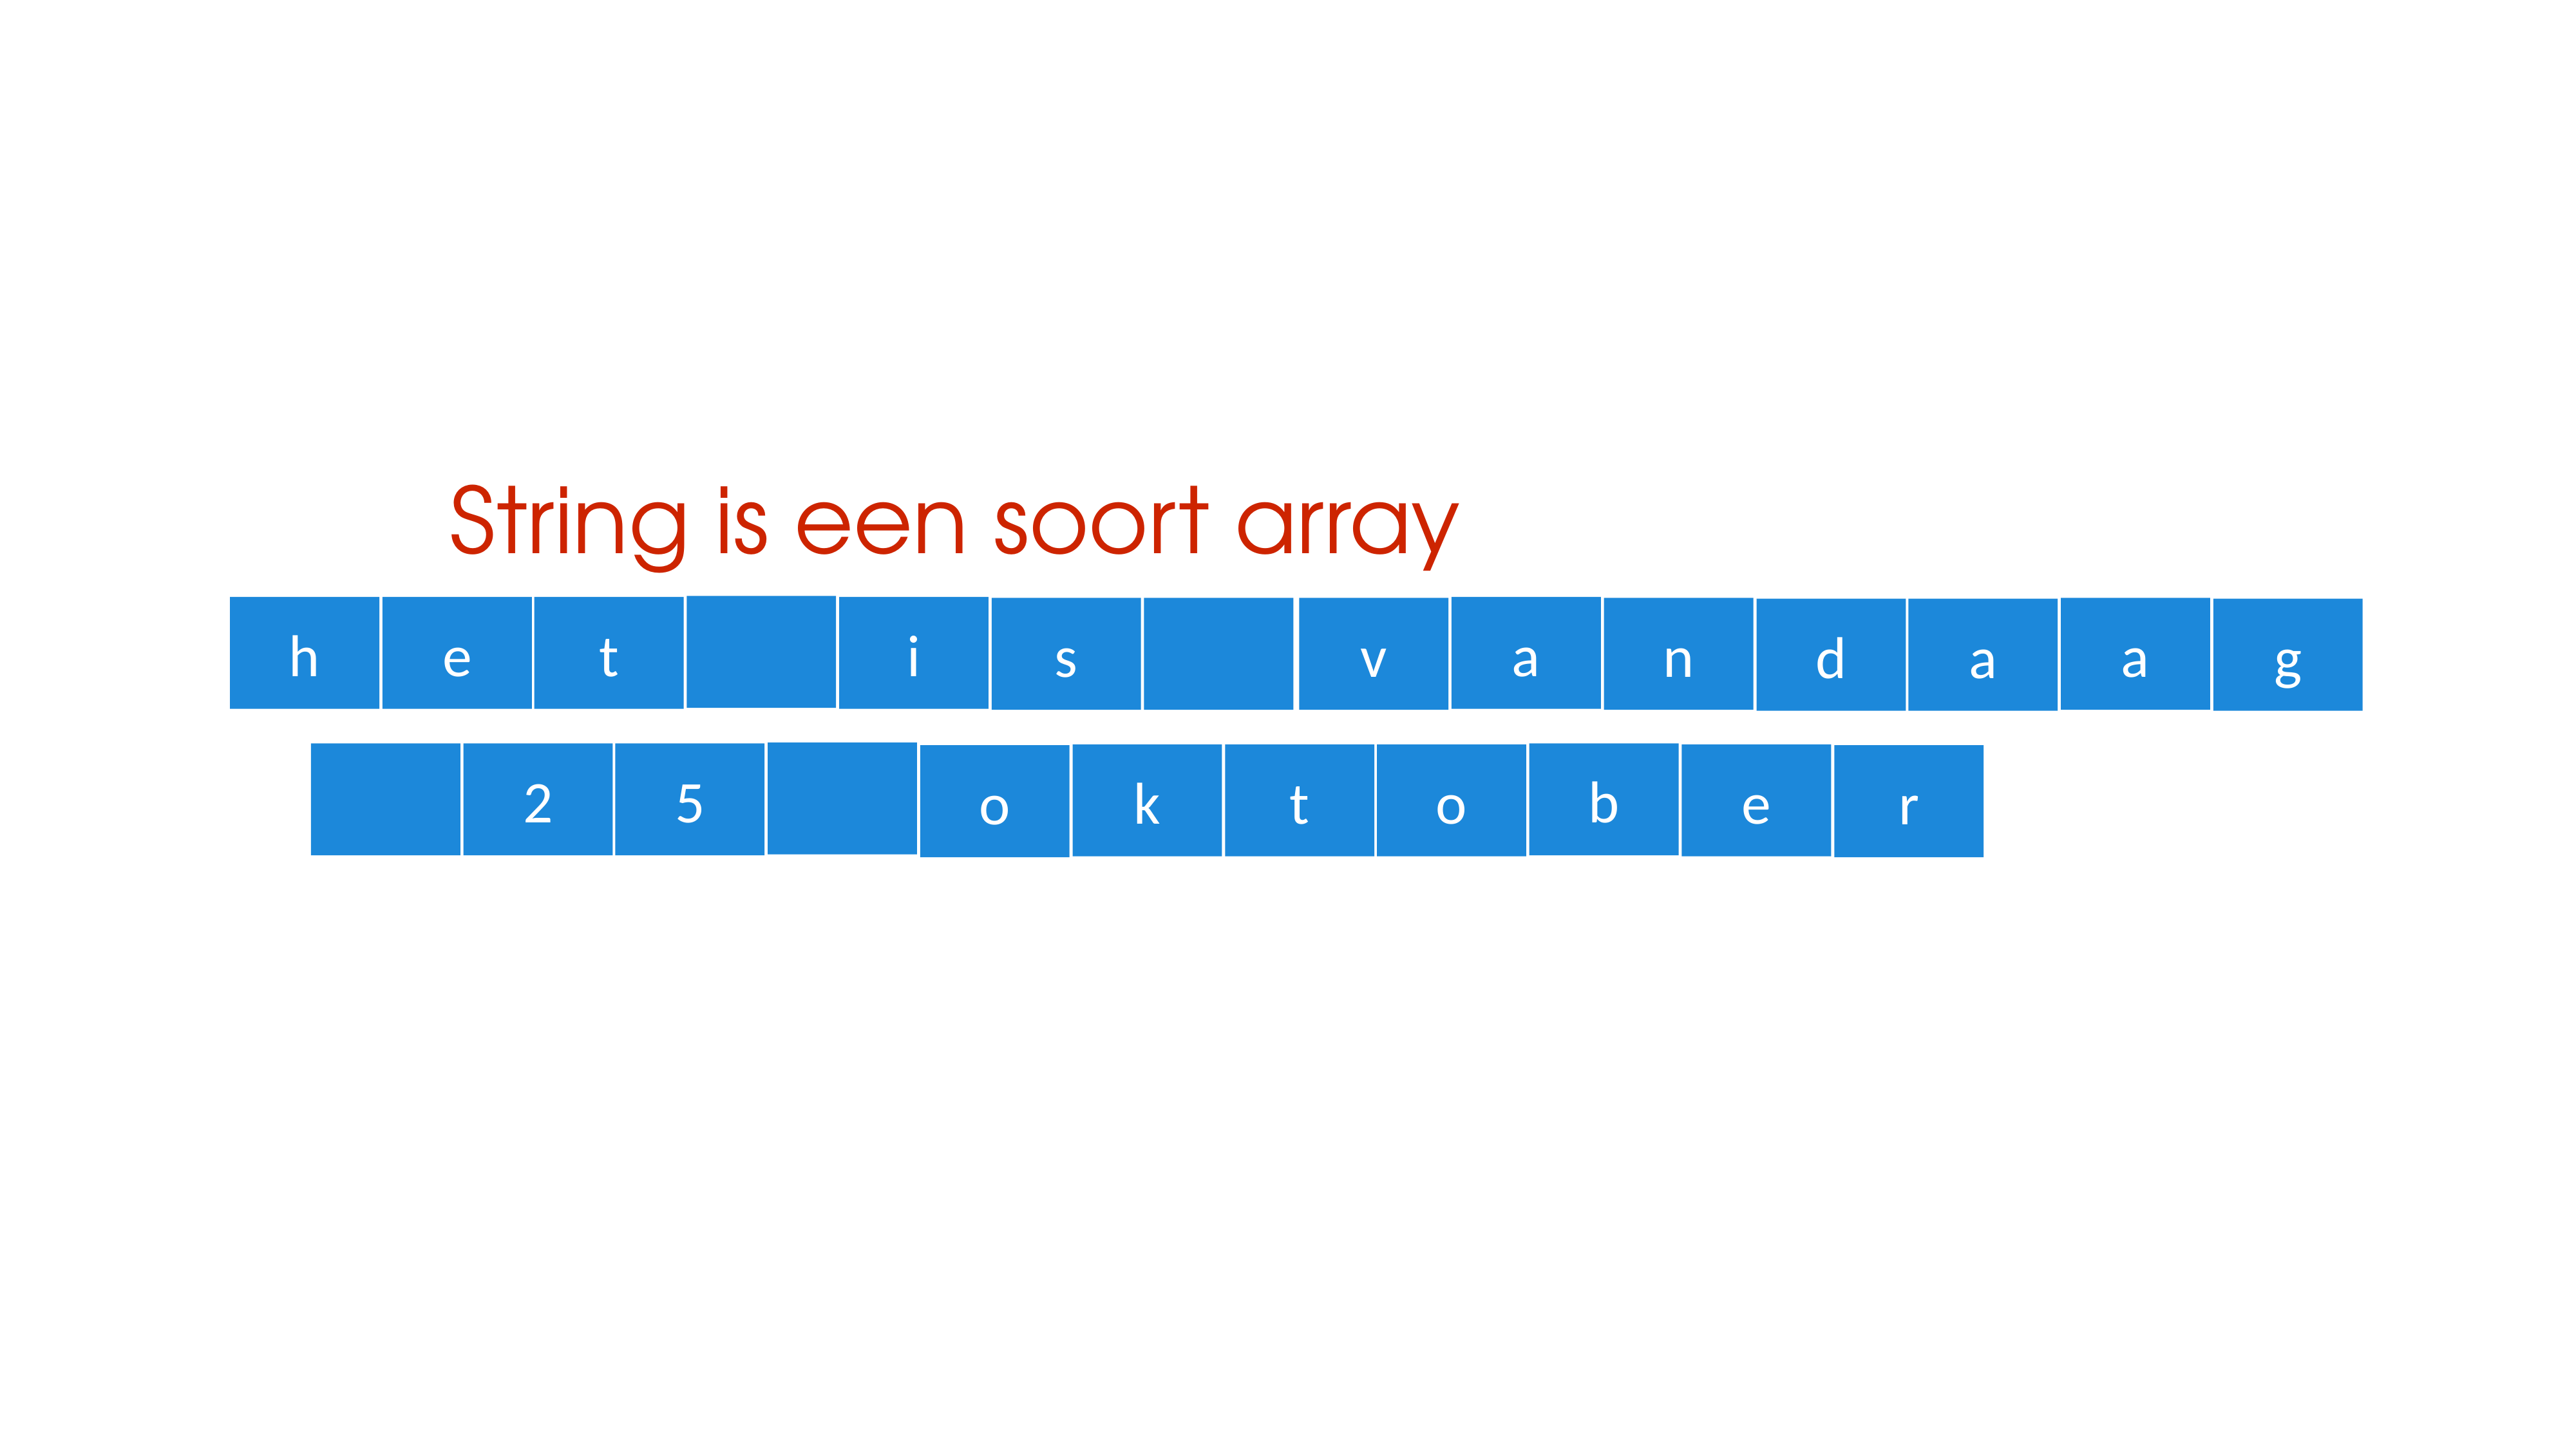

String is een soort array

h
e
t
i
a
s

v
n
a
d
a
g

2
5
b
k
t
o
e
o
r